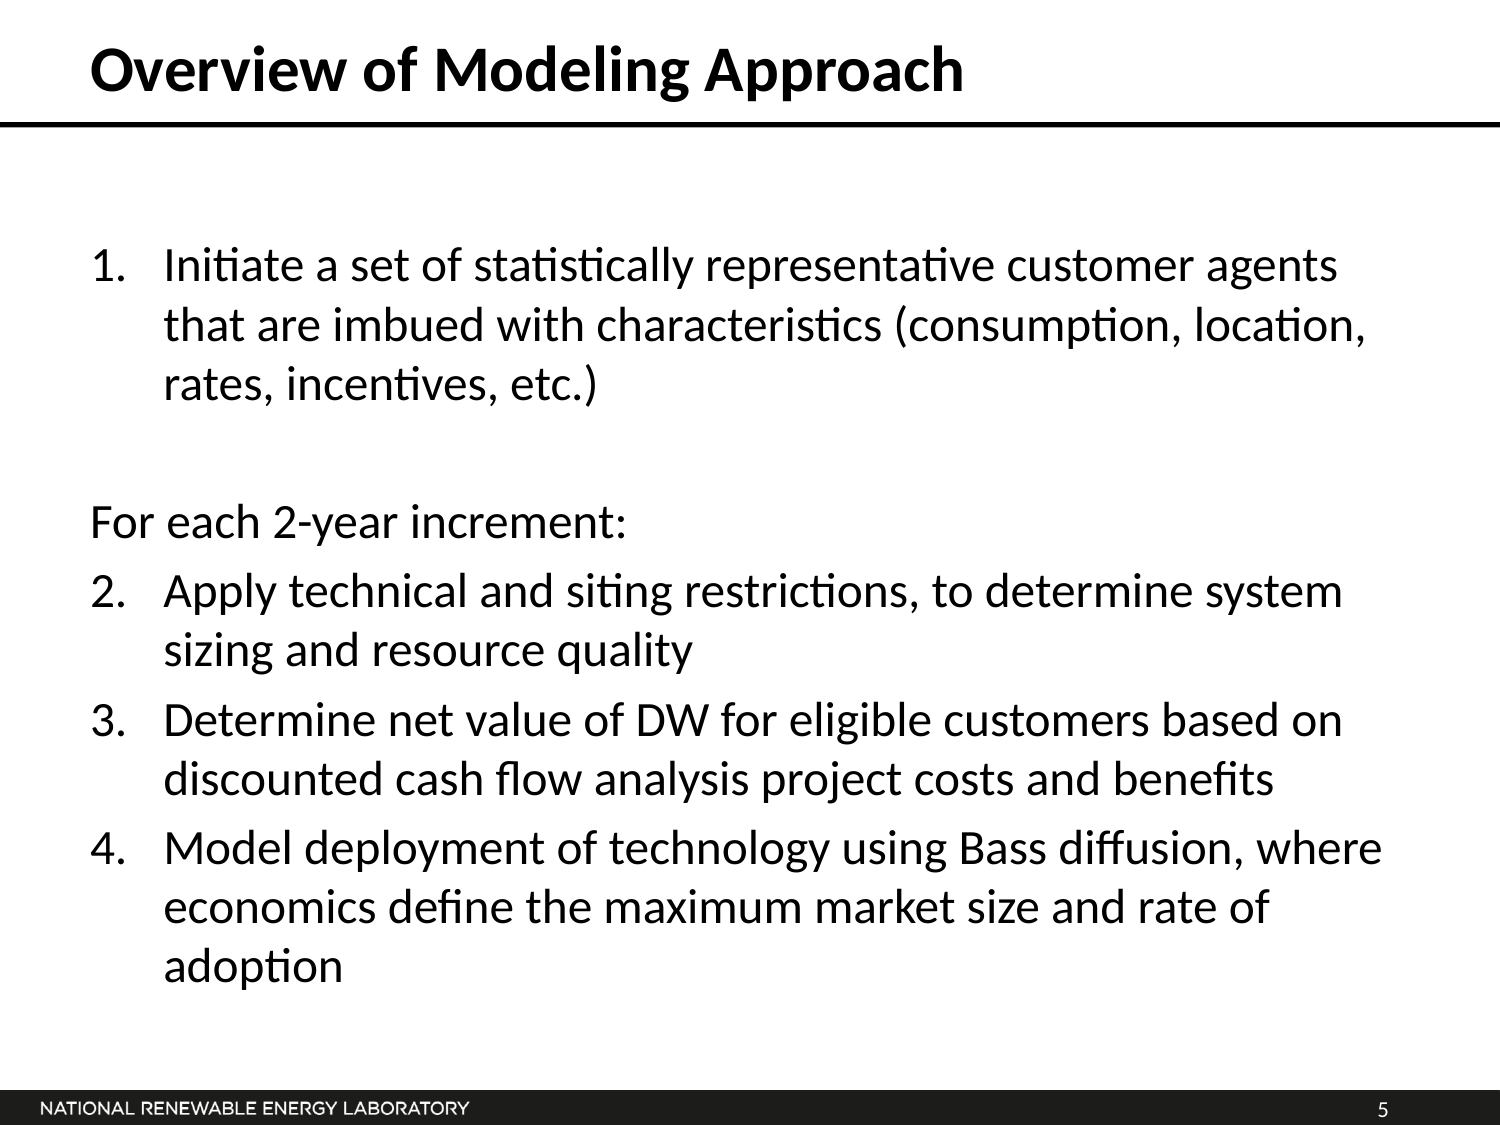

# Overview of Modeling Approach
Initiate a set of statistically representative customer agents that are imbued with characteristics (consumption, location, rates, incentives, etc.)

For each 2-year increment:
Apply technical and siting restrictions, to determine system sizing and resource quality
Determine net value of DW for eligible customers based on discounted cash flow analysis project costs and benefits
Model deployment of technology using Bass diffusion, where economics define the maximum market size and rate of adoption